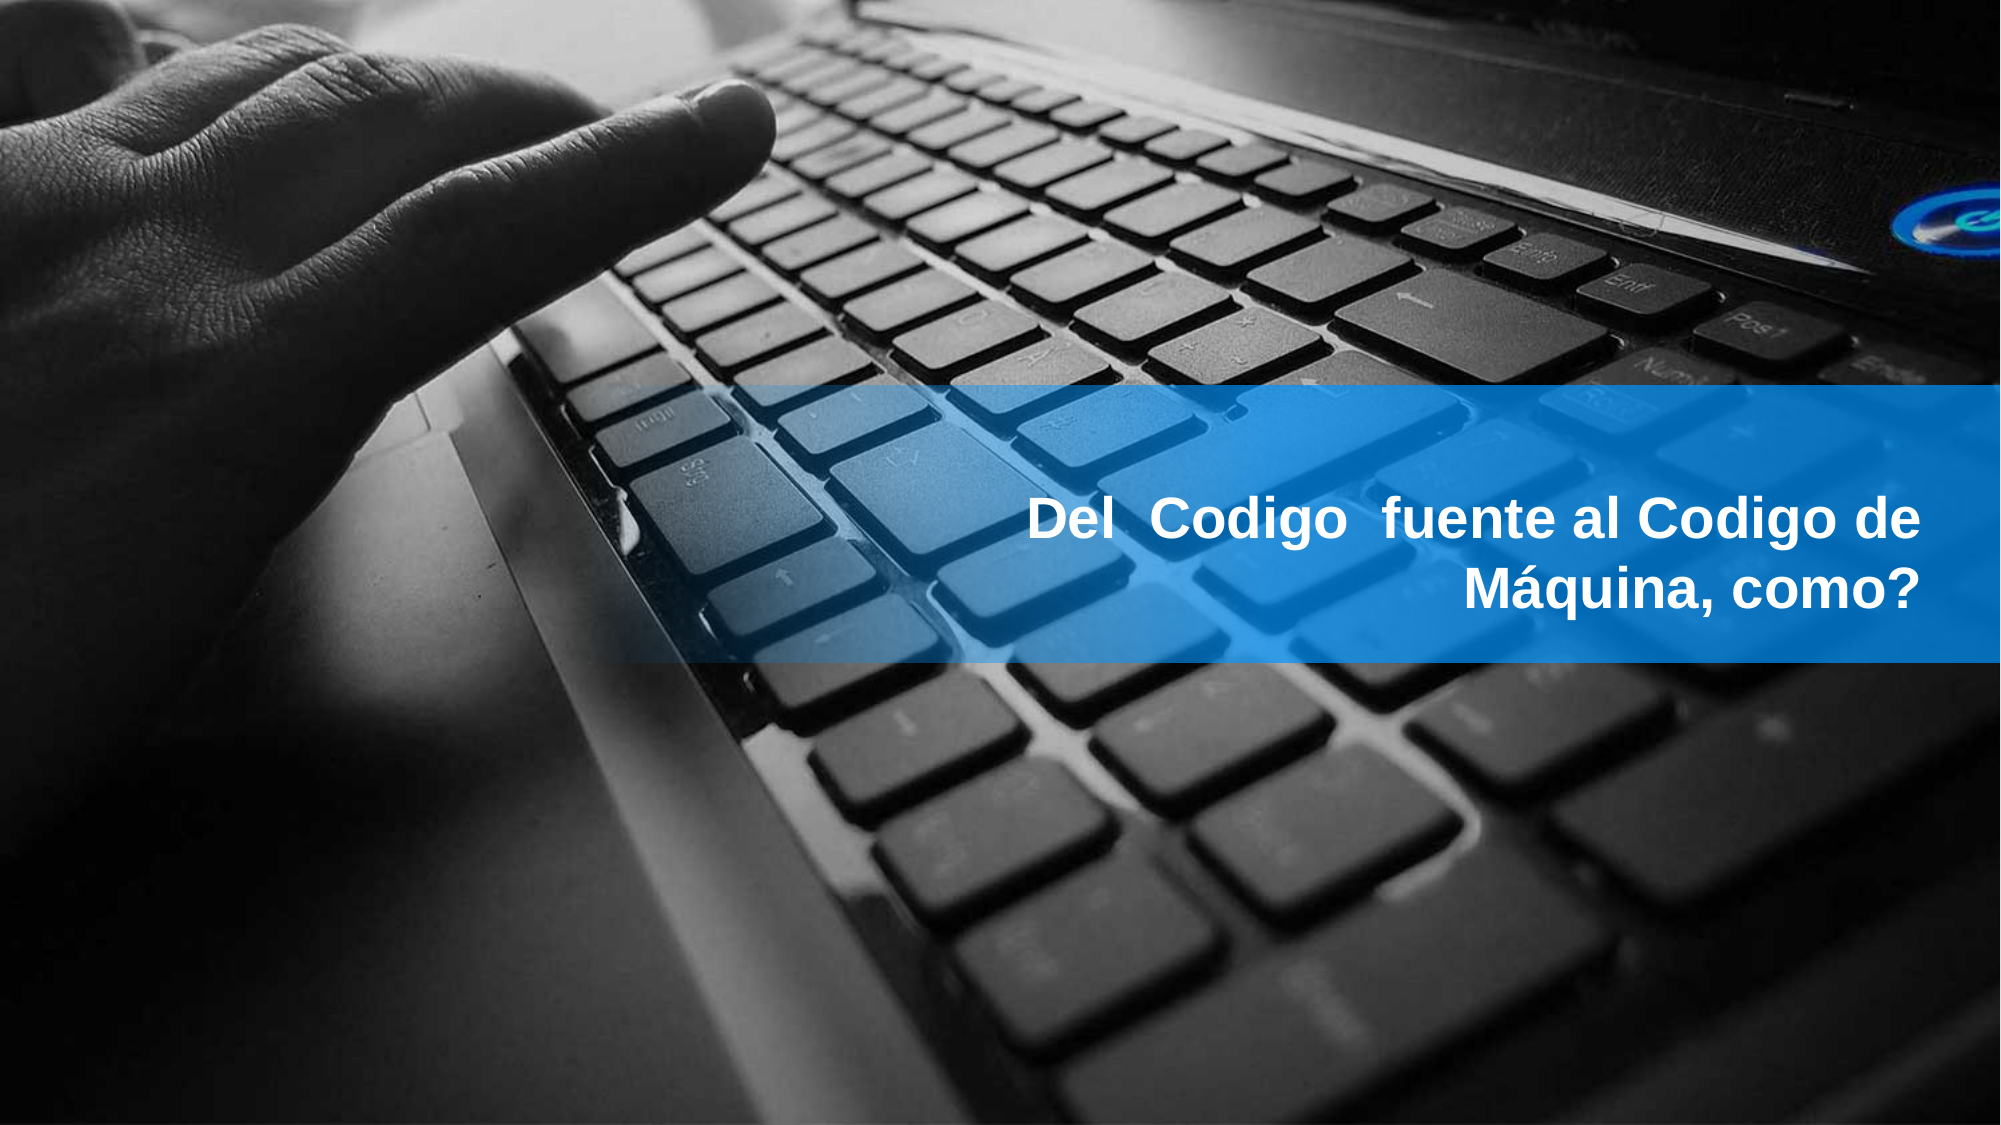

Del  Codigo  fuente al Codigo de Máquina, como?